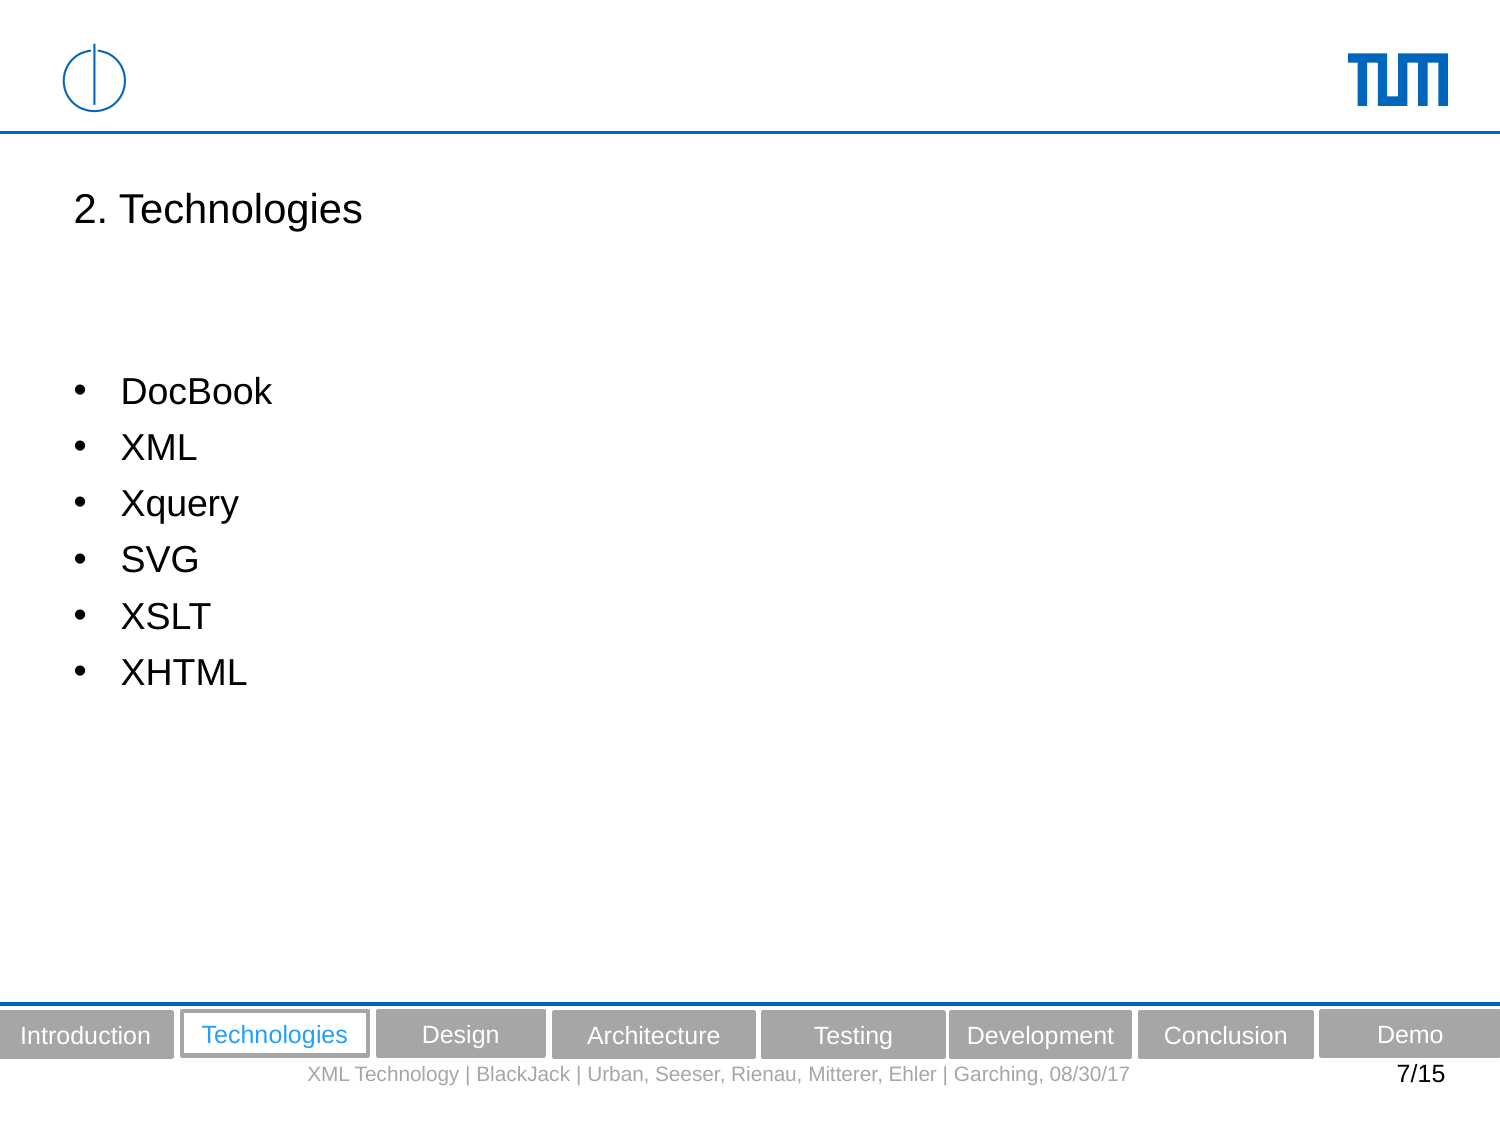

# 2. Technologies

DocBook
XML
Xquery
SVG
XSLT
XHTML

Technologies
Design
Demo
Introduction
Architecture
Testing
Development
Conclusion
XML Technology | BlackJack | Urban, Seeser, Rienau, Mitterer, Ehler | Garching, 08/30/17
7/15